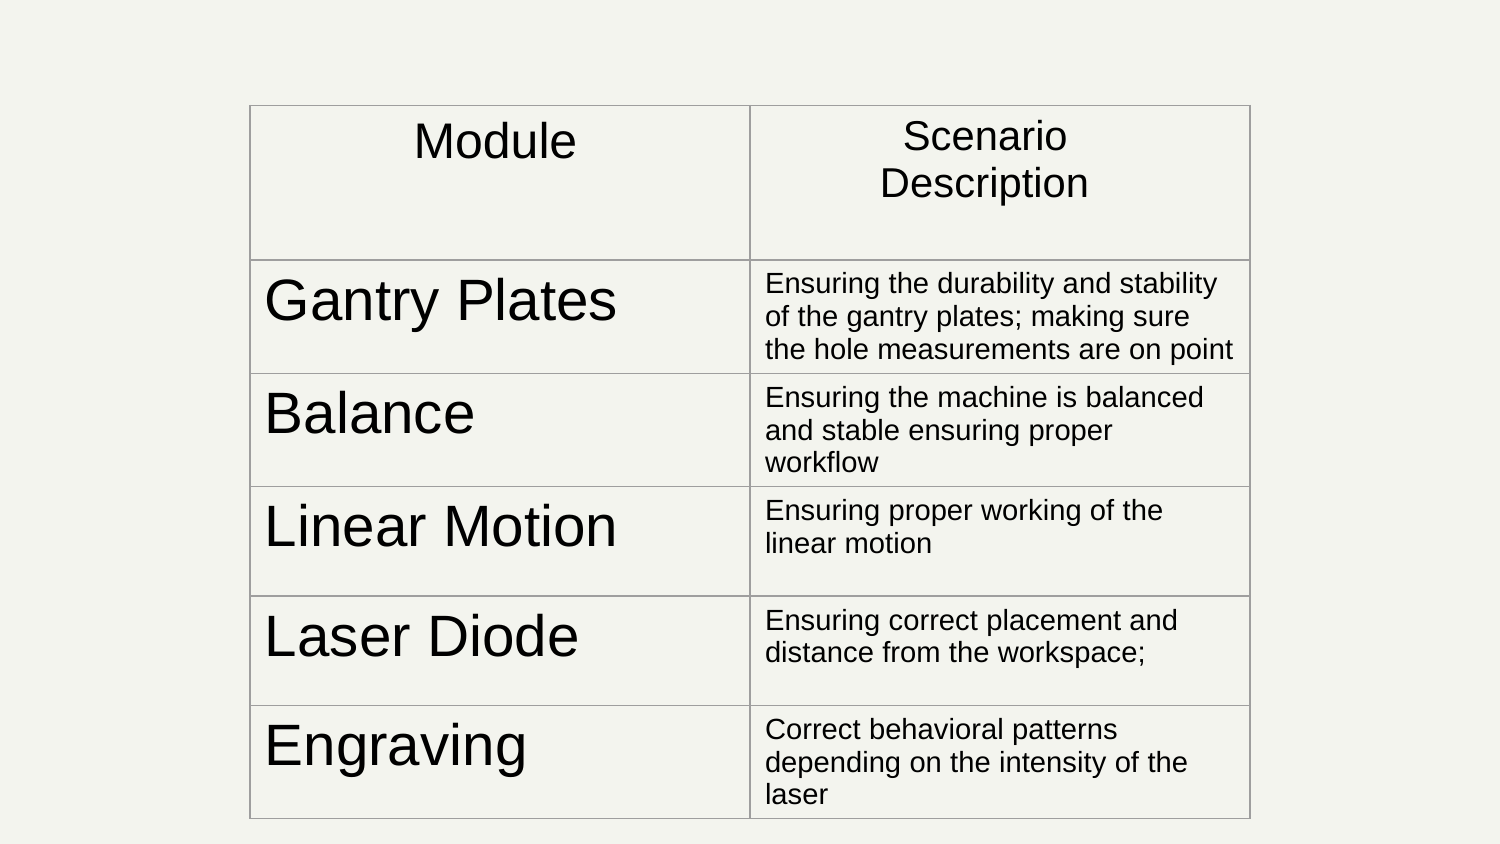

| Module | Scenario Description |
| --- | --- |
| Gantry Plates | Ensuring the durability and stability of the gantry plates; making sure the hole measurements are on point |
| Balance | Ensuring the machine is balanced and stable ensuring proper workflow |
| Linear Motion | Ensuring proper working of the linear motion |
| Laser Diode | Ensuring correct placement and distance from the workspace; |
| Engraving | Correct behavioral patterns depending on the intensity of the laser |